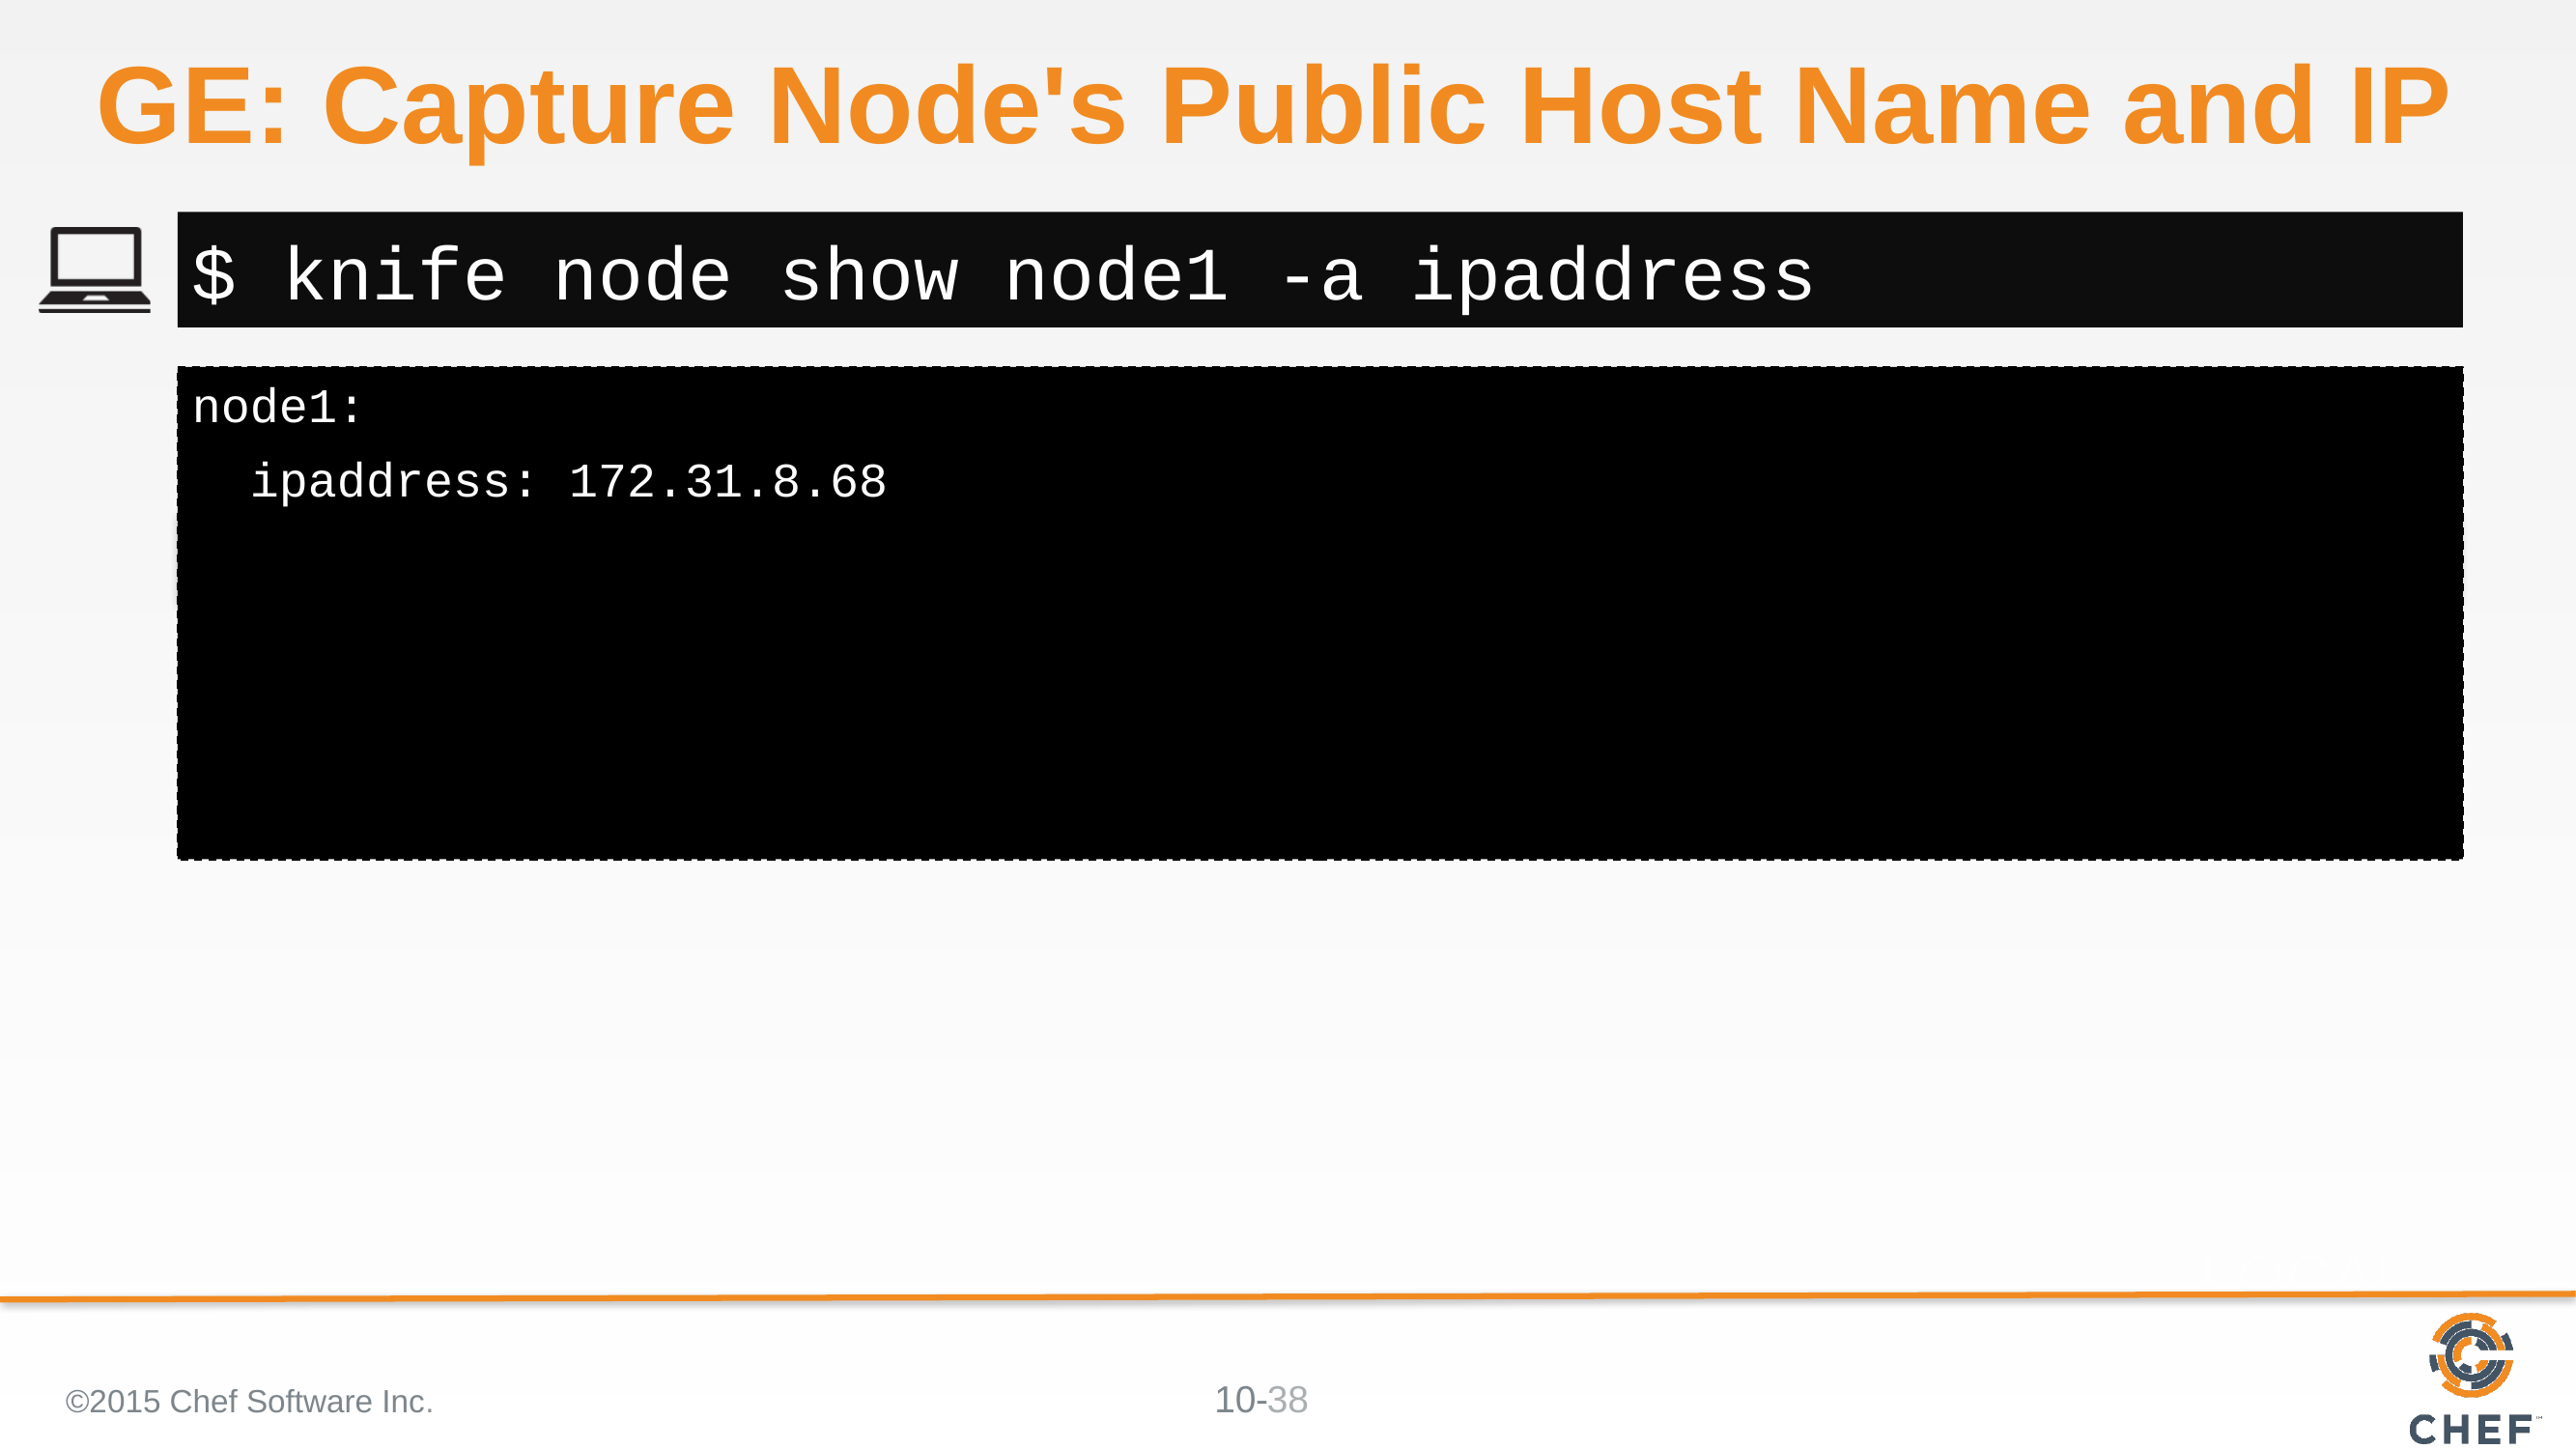

# GE: Capture Node's Public Host Name and IP
$ knife node show node1 -a ipaddress
node1:
  ipaddress: 172.31.8.68
©2015 Chef Software Inc.
38